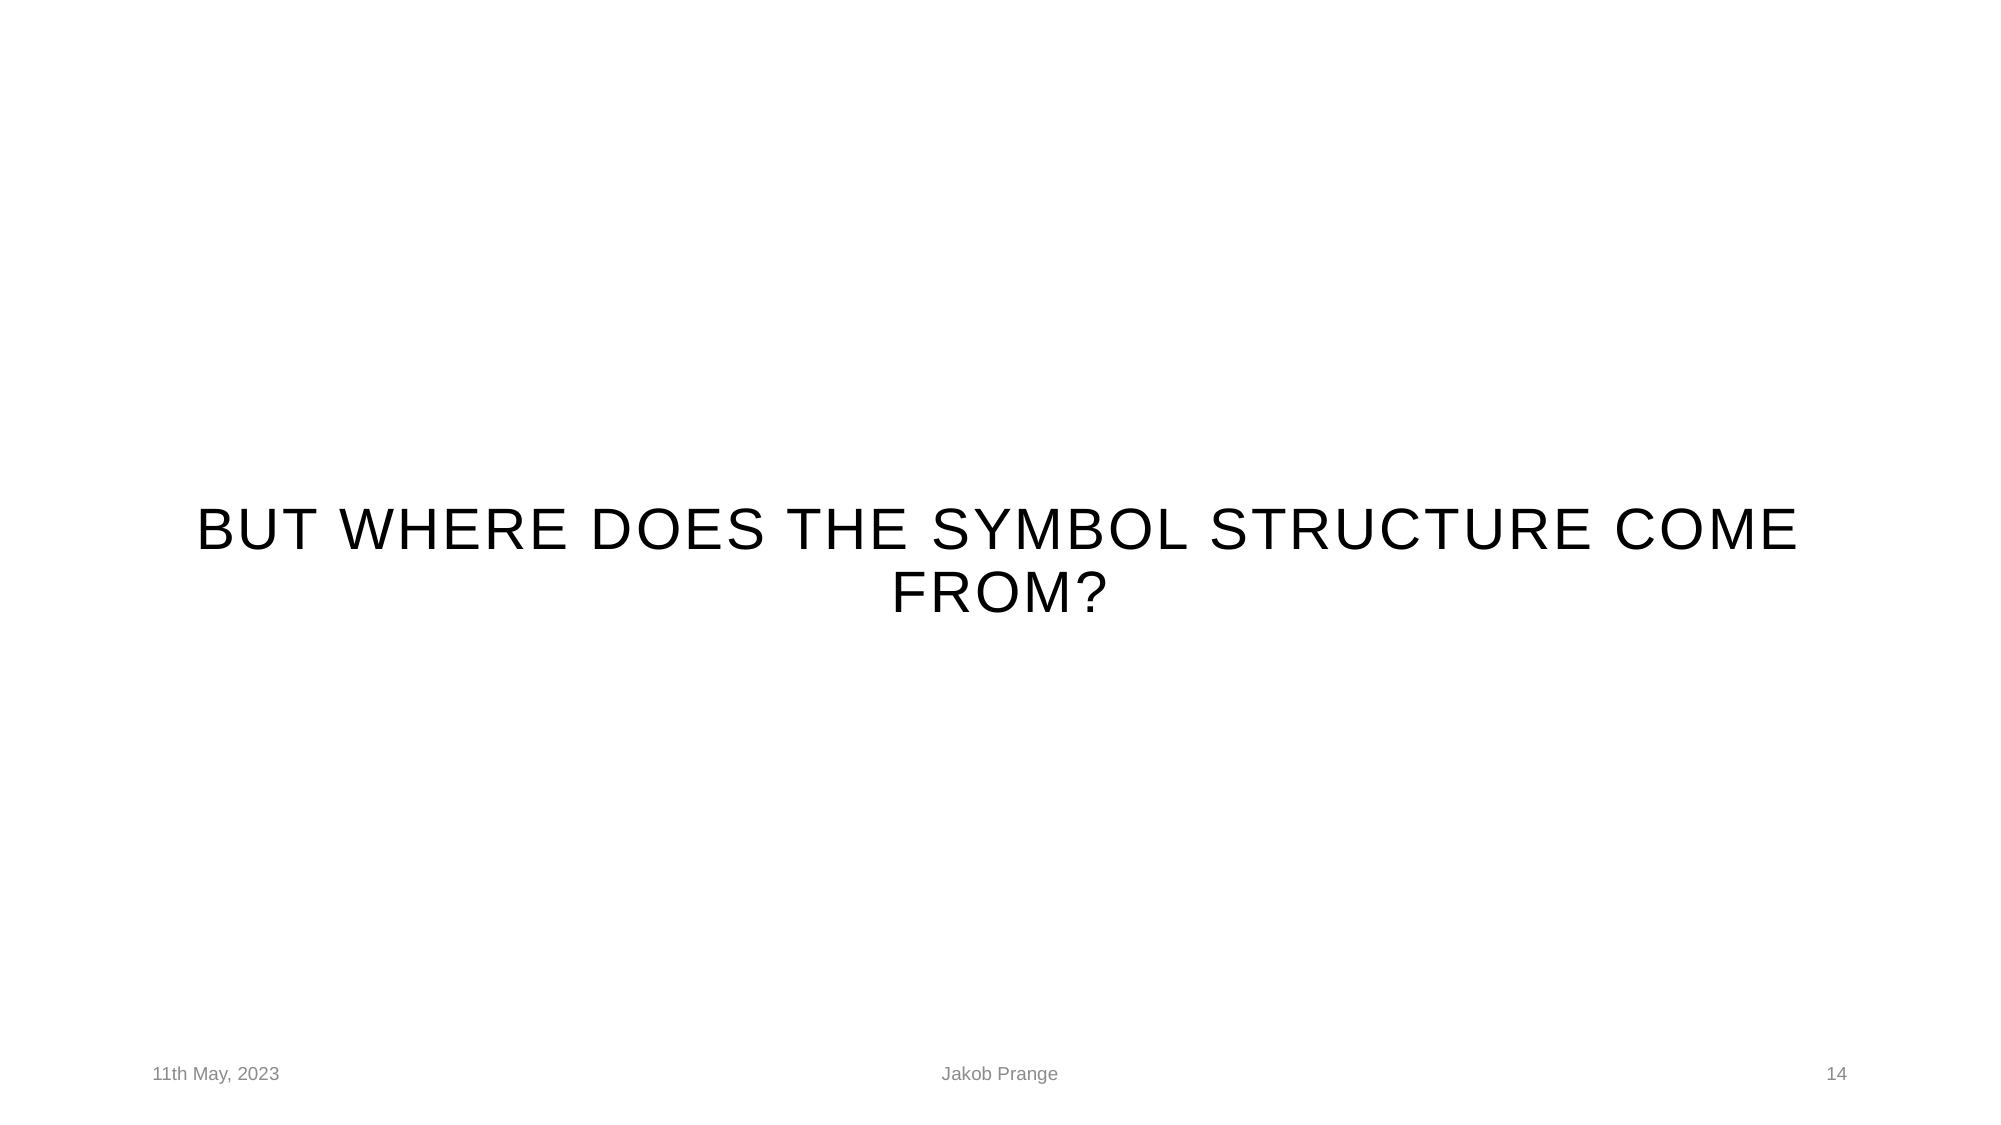

# But where does the Symbol Structure Come from?
11th May, 2023
Jakob Prange
14